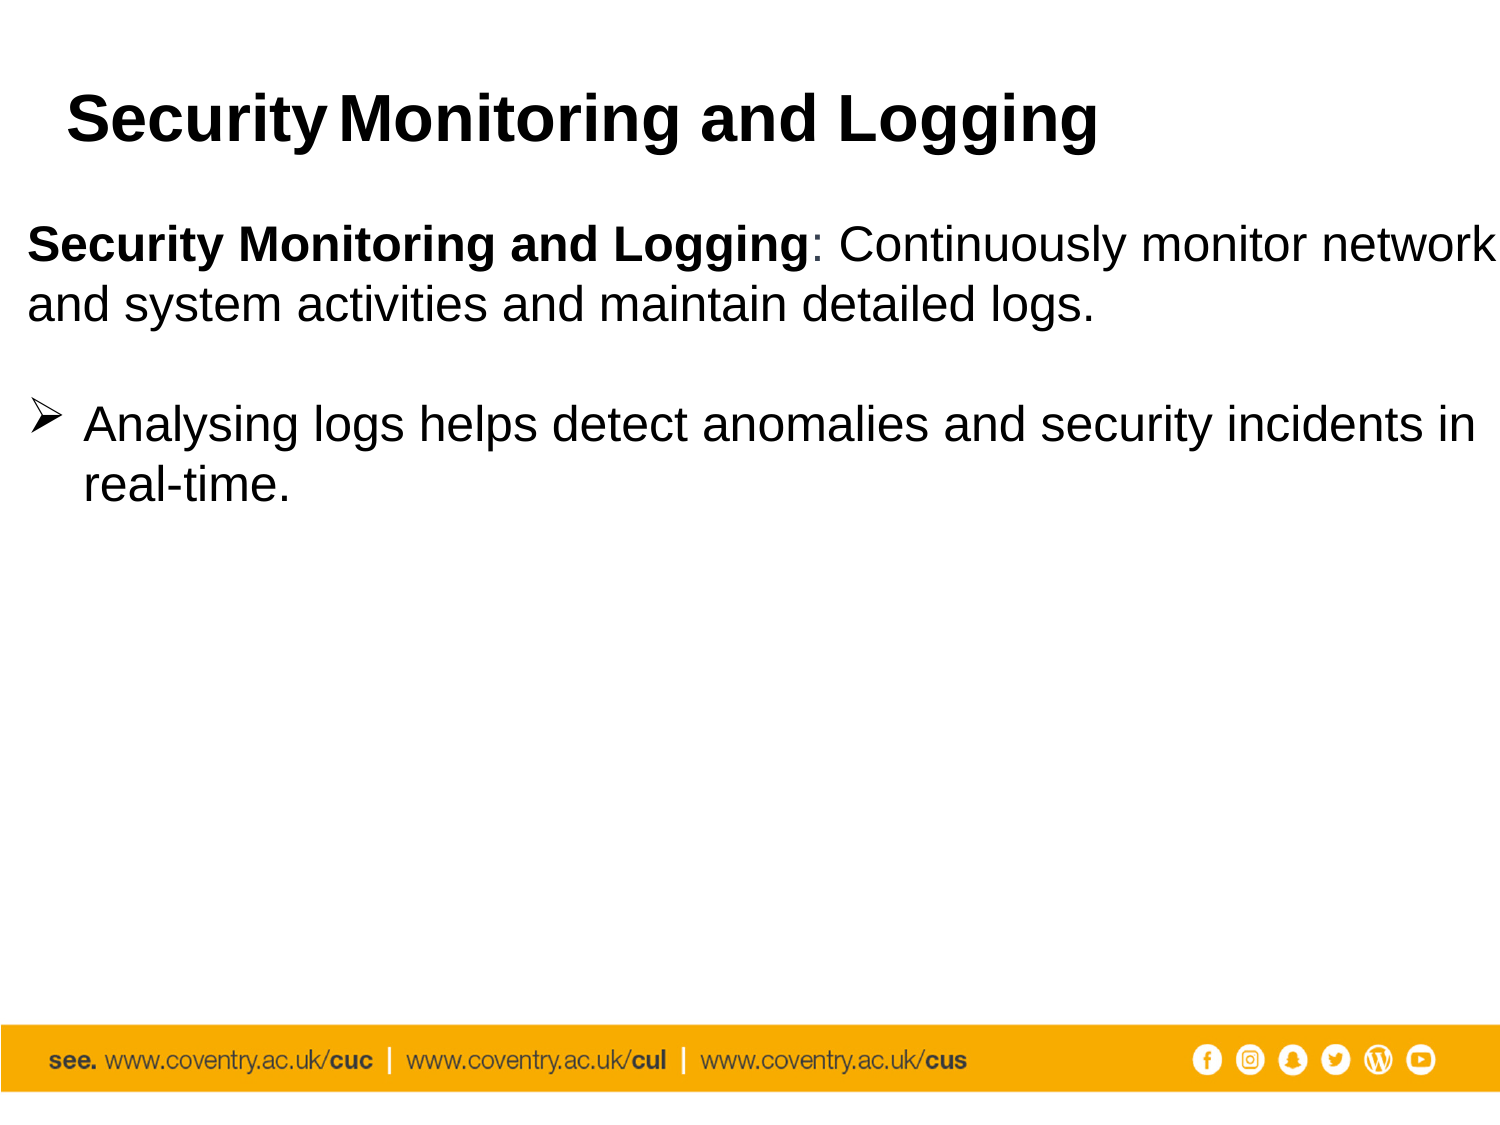

# Security Monitoring and Logging
Security Monitoring and Logging: Continuously monitor network and system activities and maintain detailed logs.

Analysing logs helps detect anomalies and security incidents in real-time.